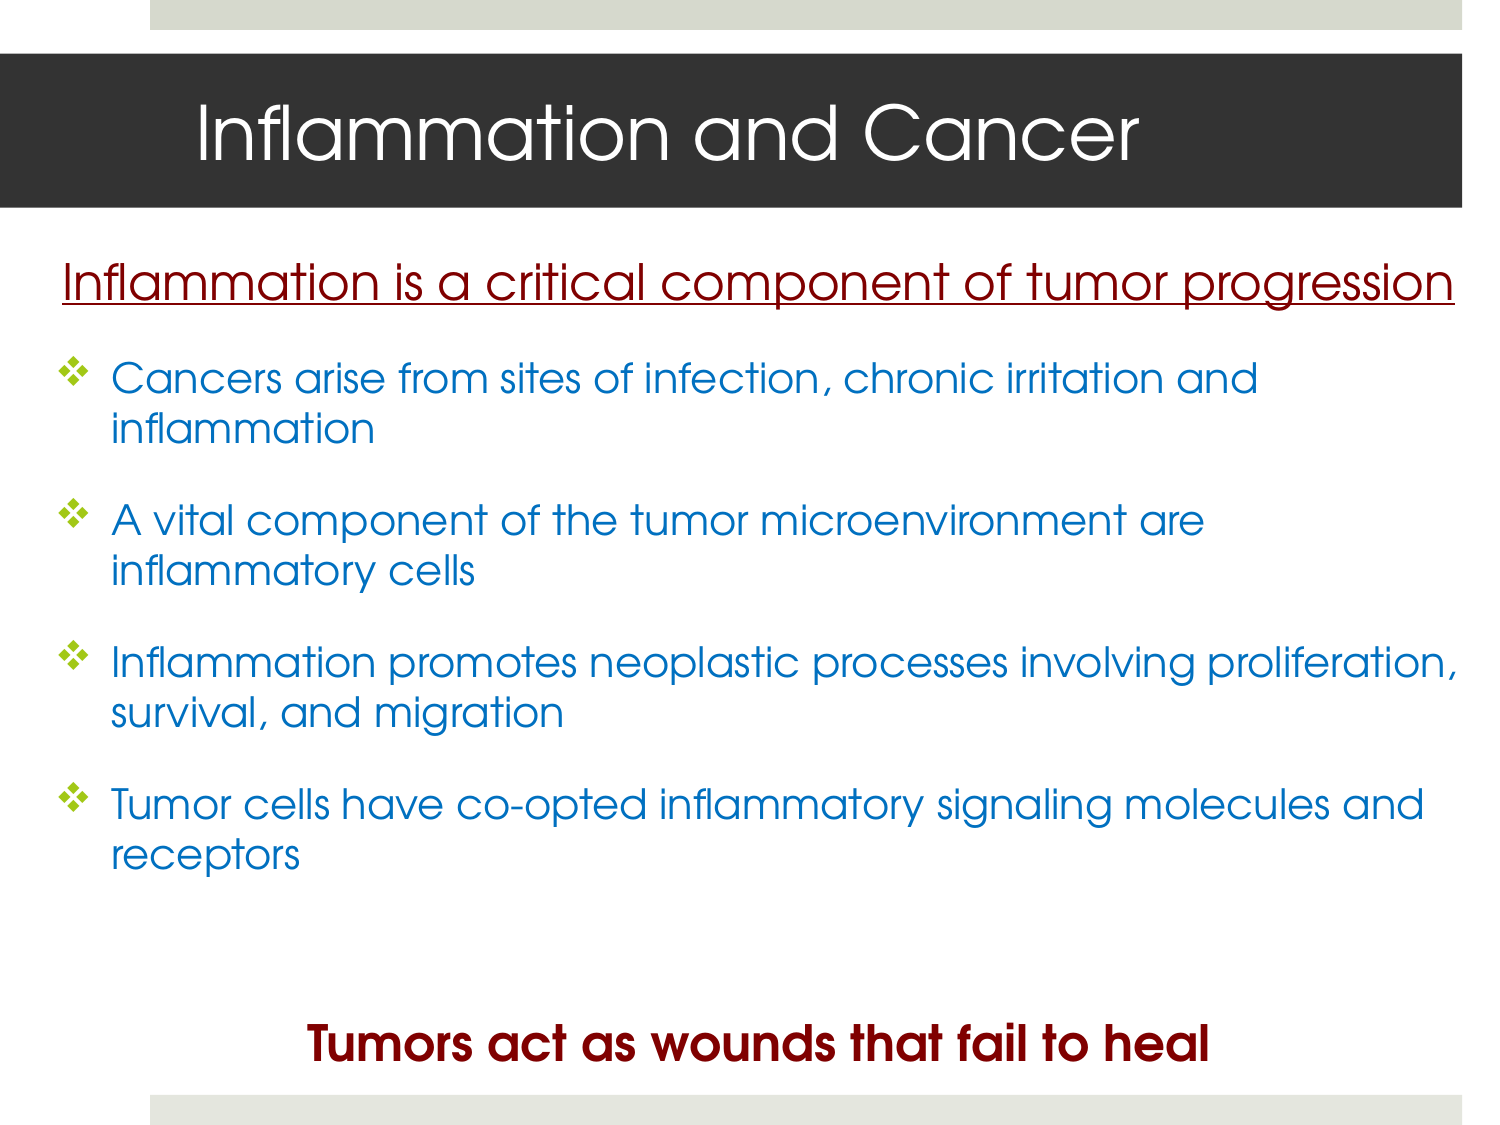

# Inflammation and Cancer
Inflammation is a critical component of tumor progression
Cancers arise from sites of infection, chronic irritation and inflammation
A vital component of the tumor microenvironment are inflammatory cells
Inflammation promotes neoplastic processes involving proliferation, survival, and migration
Tumor cells have co-opted inflammatory signaling molecules and receptors

Tumors act as wounds that fail to heal